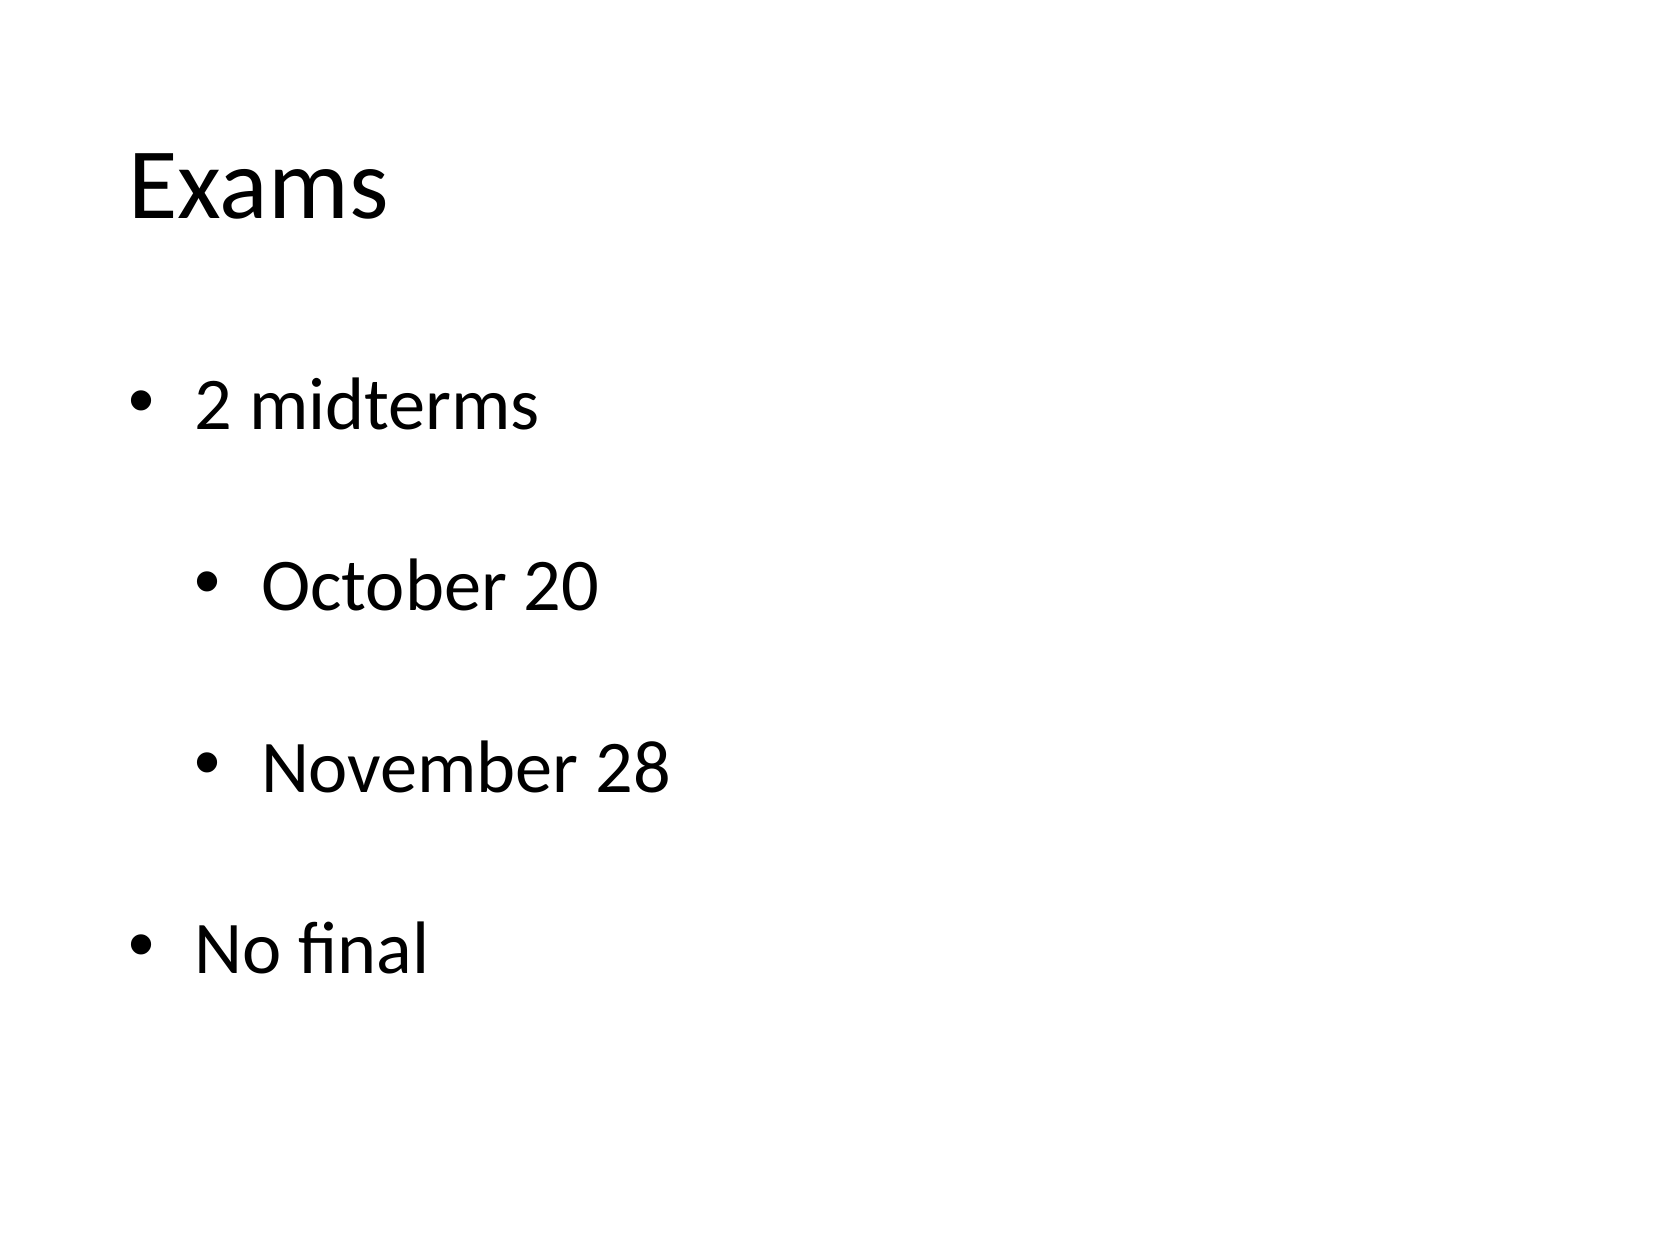

# Exams
2 midterms
October 20
November 28
No final